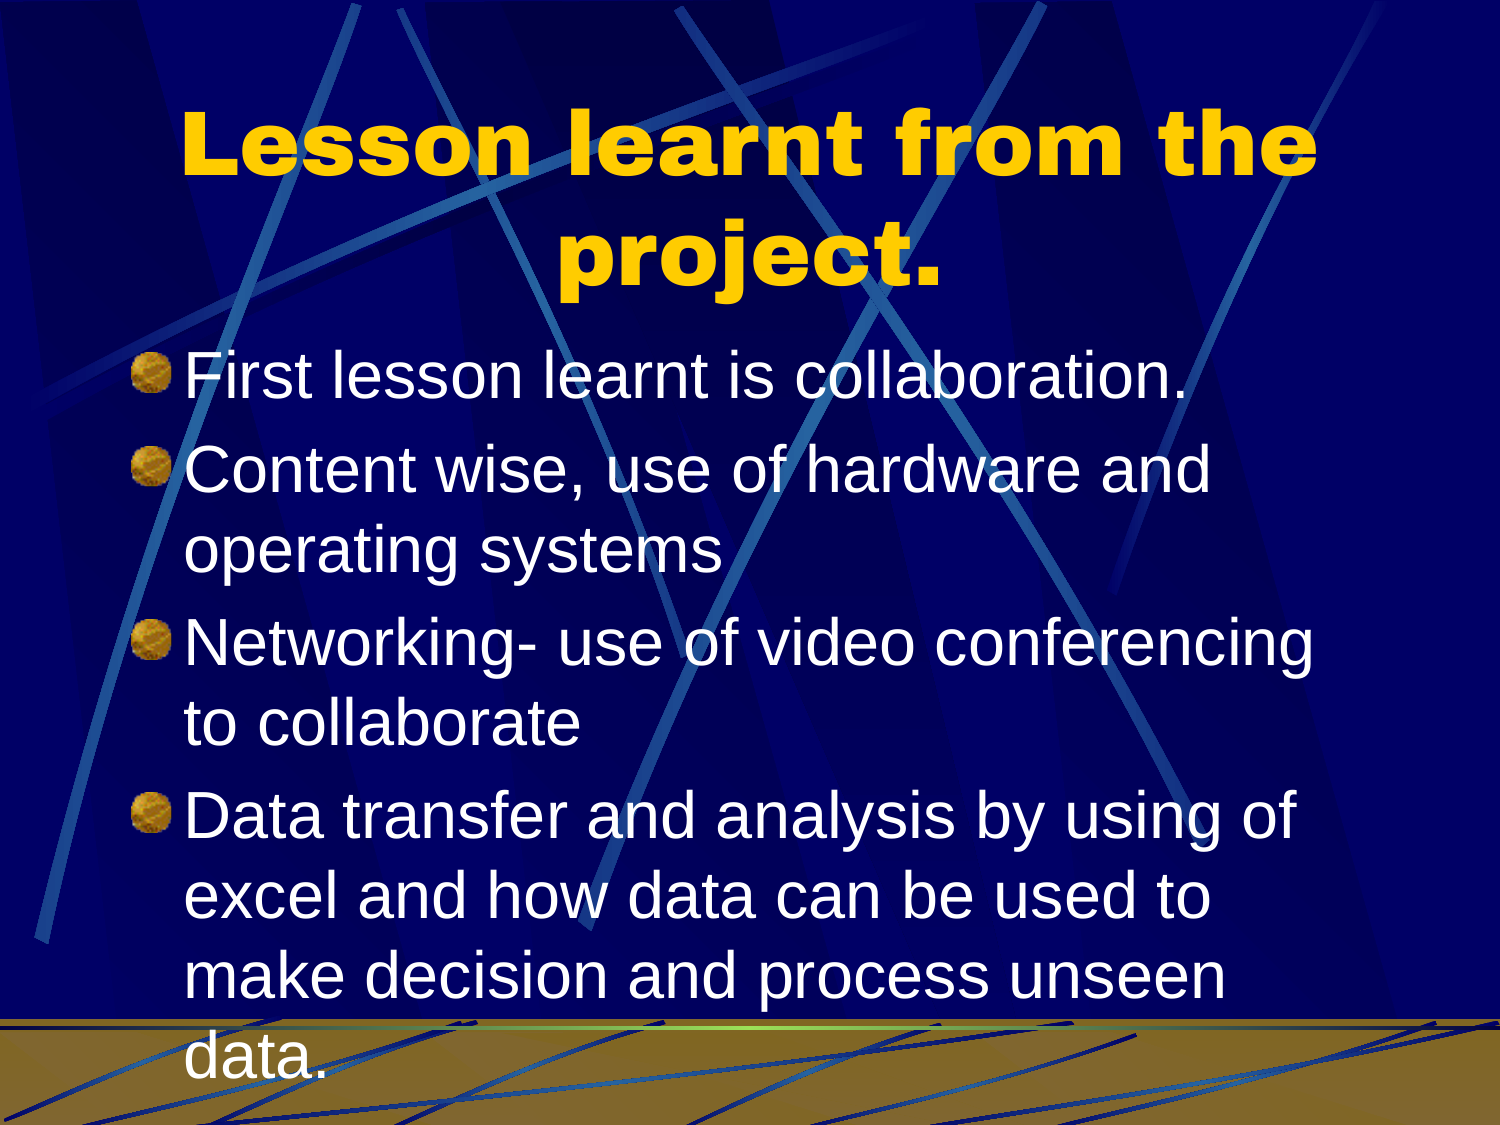

# Lesson learnt from the project.
First lesson learnt is collaboration.
Content wise, use of hardware and operating systems
Networking- use of video conferencing to collaborate
Data transfer and analysis by using of excel and how data can be used to make decision and process unseen data.